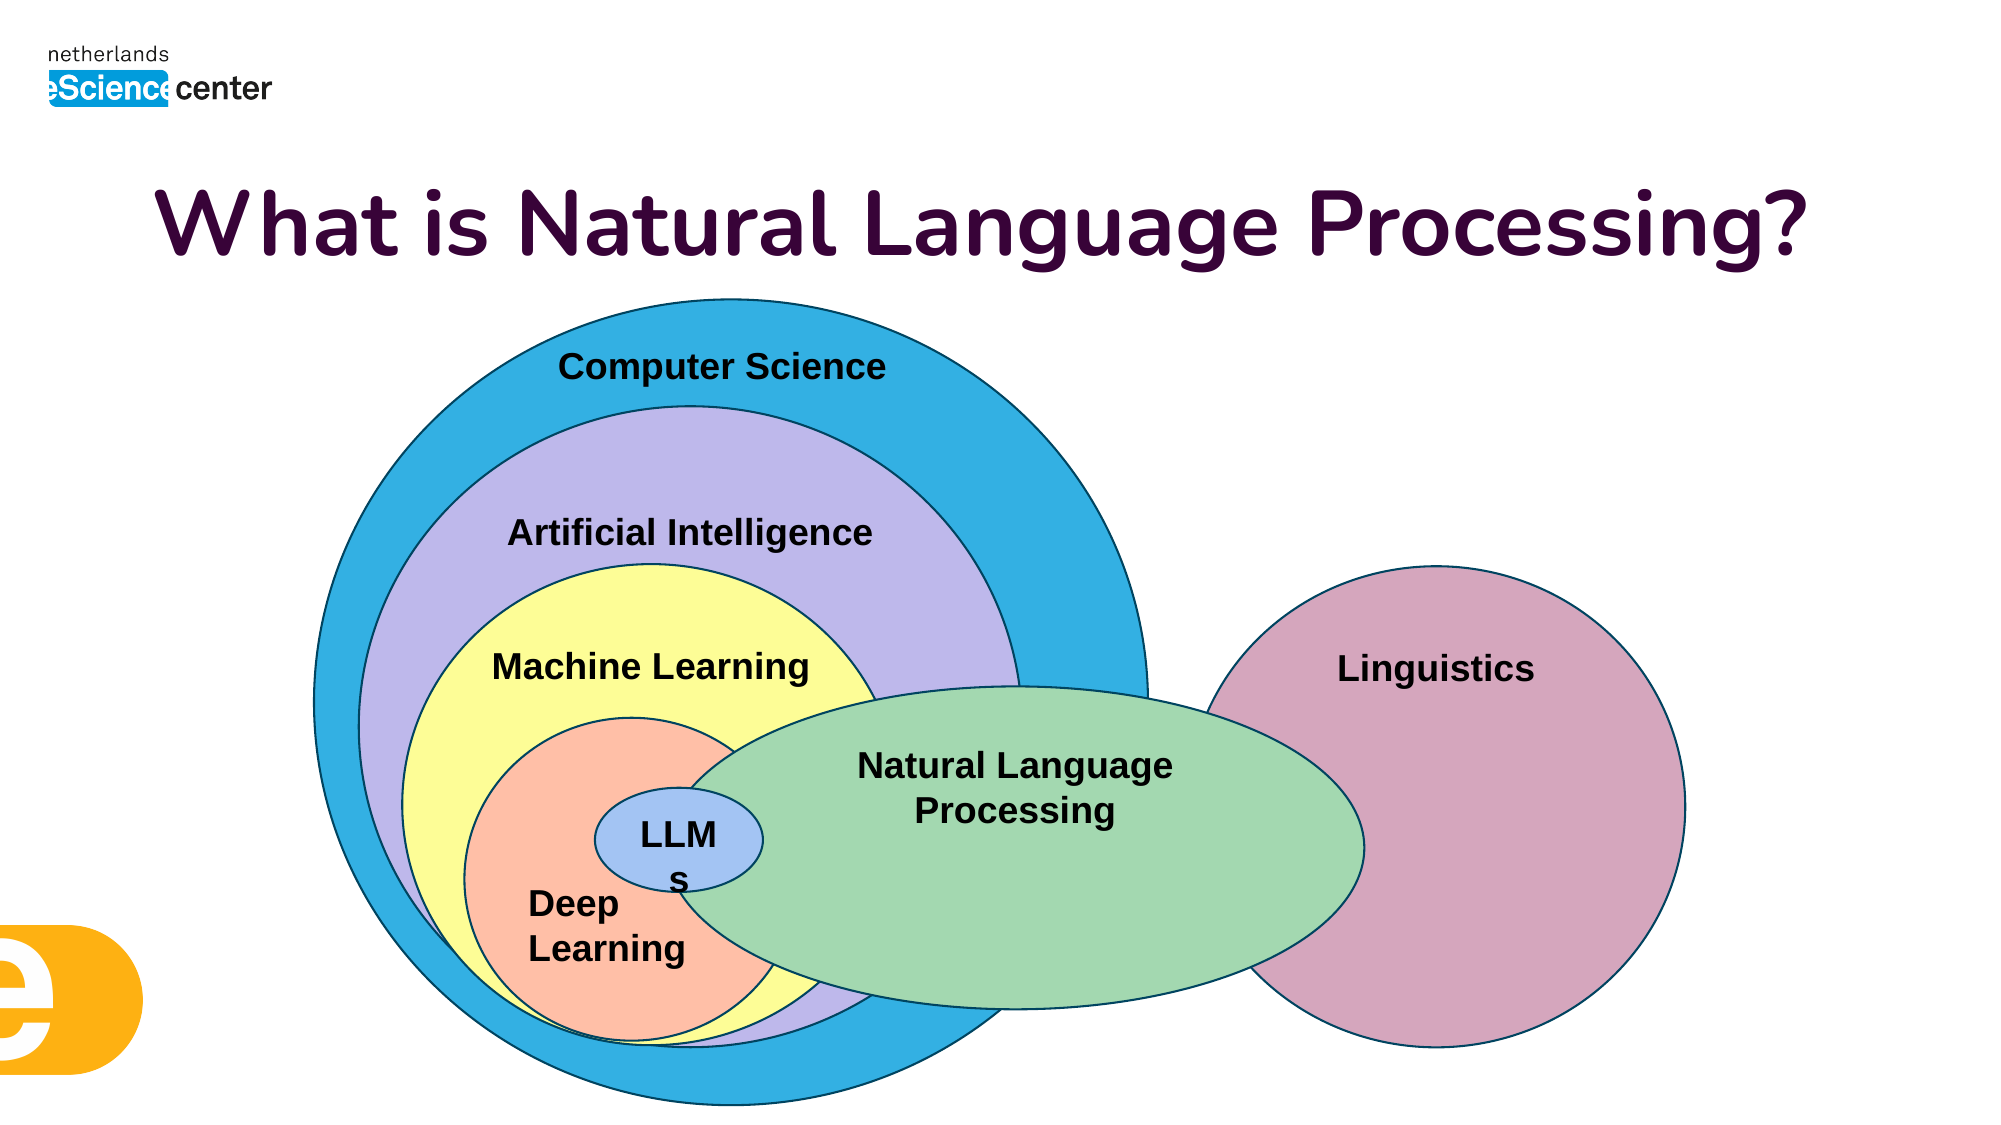

# What is Natural Language Processing?

Computer Science
Artificial Intelligence
Machine Learning
Linguistics
Natural Language Processing

Deep Learning
LLMs